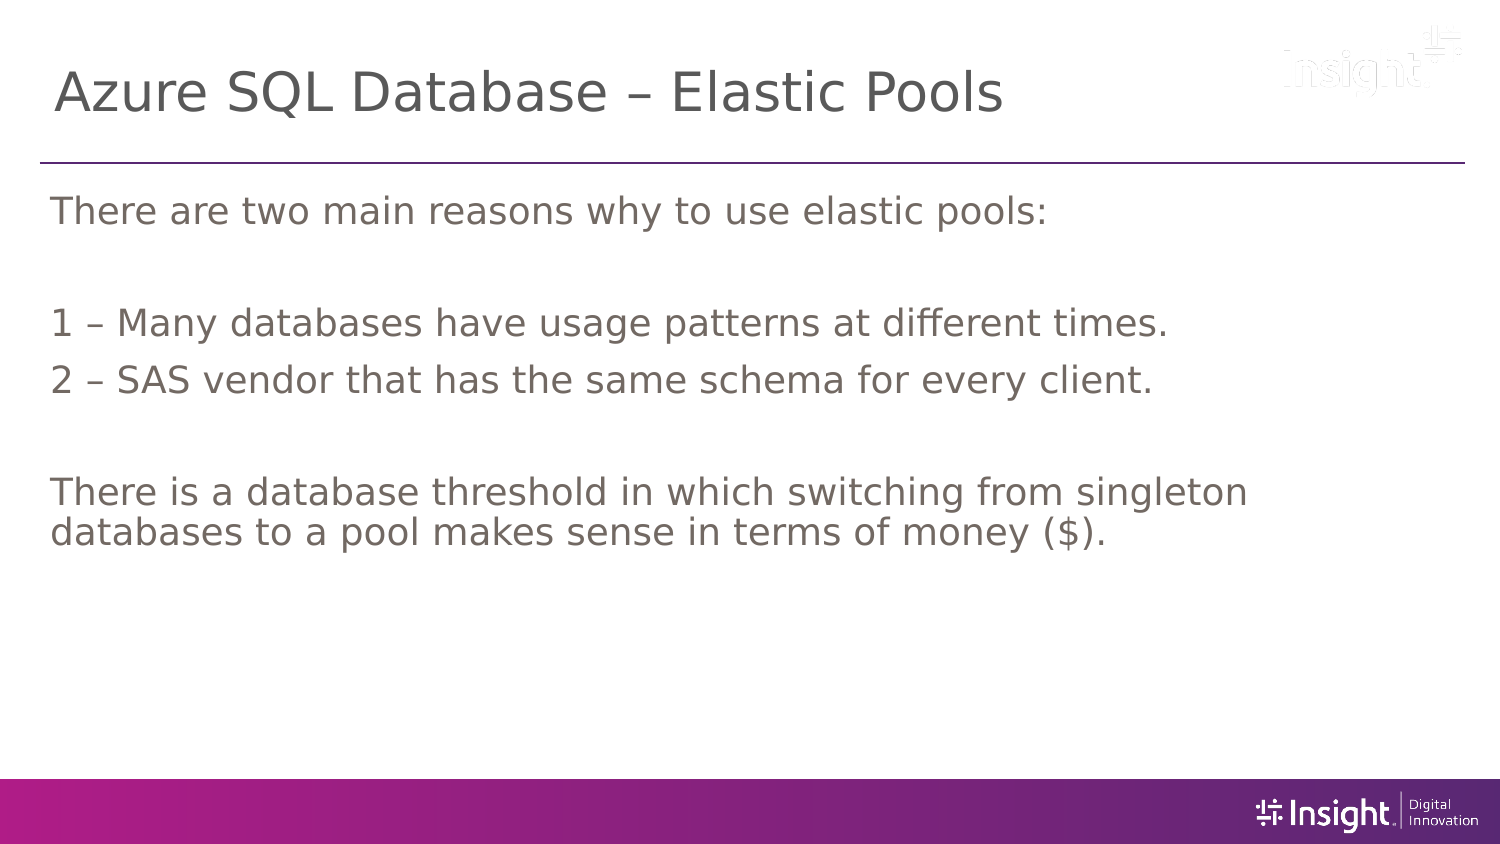

# Azure SQL Database – Elastic Pools
There are two main reasons why to use elastic pools:

1 – Many databases have usage patterns at different times.
2 – SAS vendor that has the same schema for every client.

There is a database threshold in which switching from singleton databases to a pool makes sense in terms of money ($).